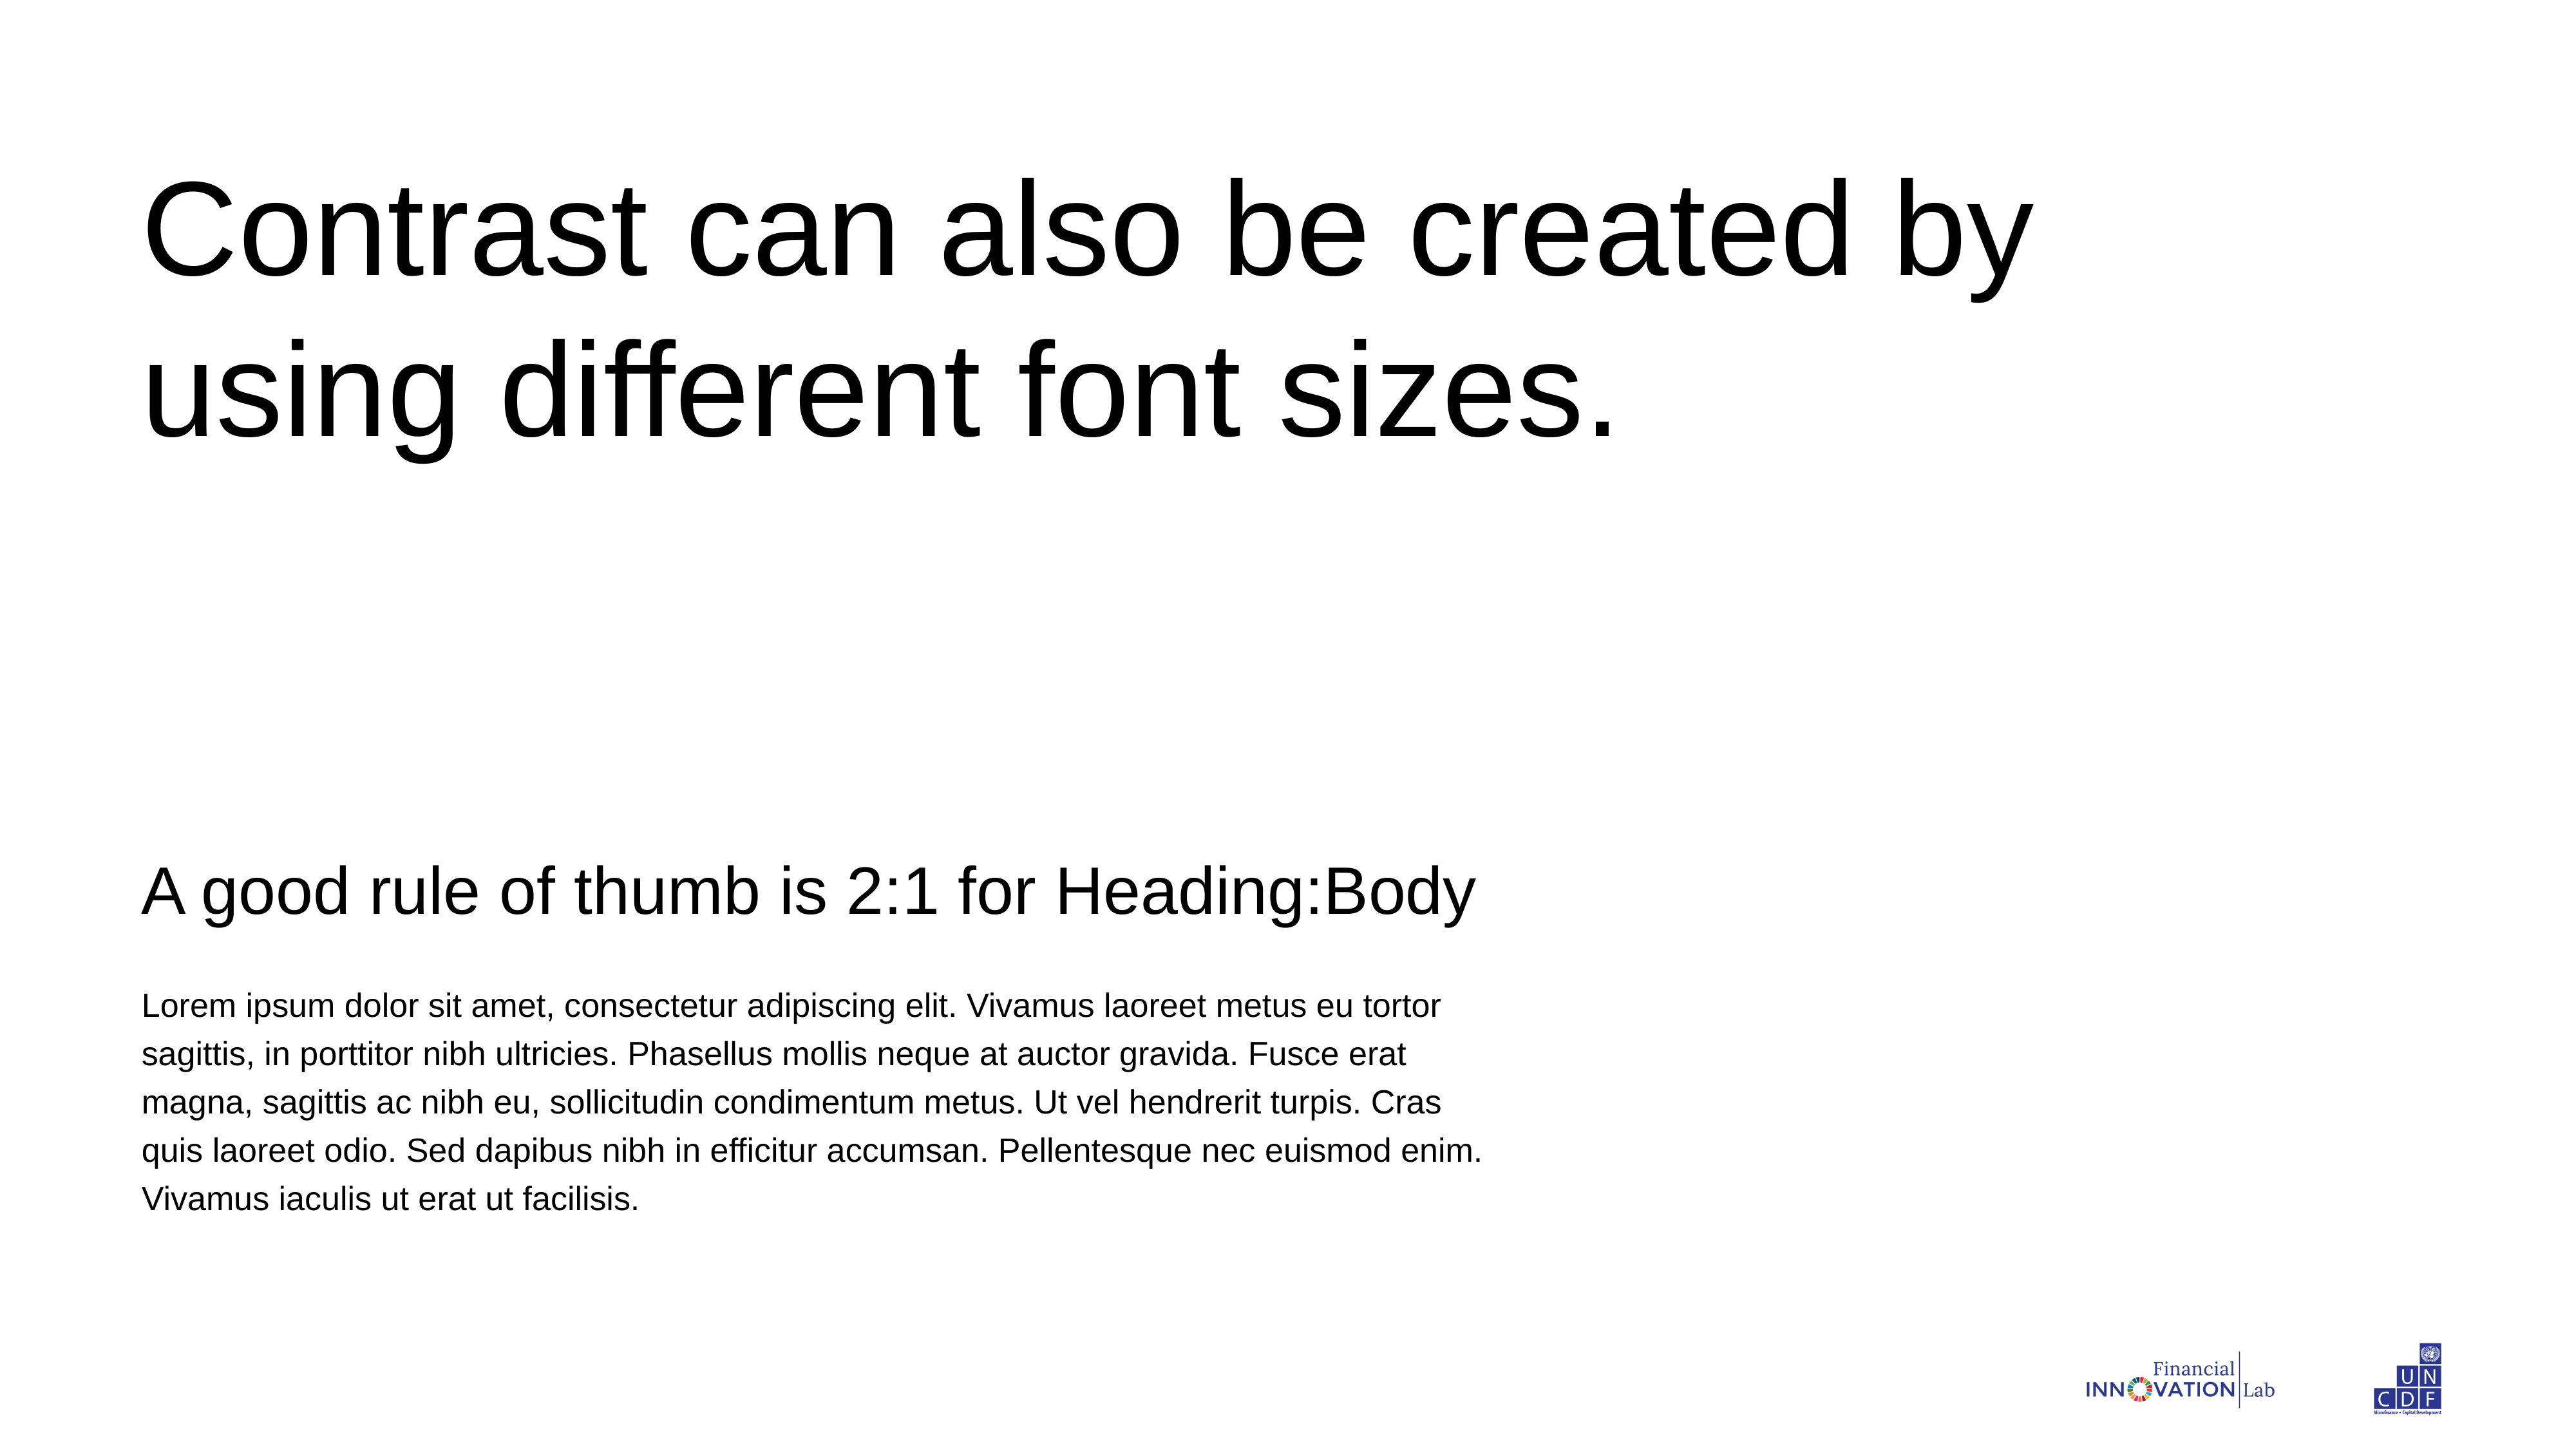

Contrast can also be created by using different font sizes.
A good rule of thumb is 2:1 for Heading:Body

Lorem ipsum dolor sit amet, consectetur adipiscing elit. Vivamus laoreet metus eu tortor sagittis, in porttitor nibh ultricies. Phasellus mollis neque at auctor gravida. Fusce erat magna, sagittis ac nibh eu, sollicitudin condimentum metus. Ut vel hendrerit turpis. Cras quis laoreet odio. Sed dapibus nibh in efficitur accumsan. Pellentesque nec euismod enim. Vivamus iaculis ut erat ut facilisis.